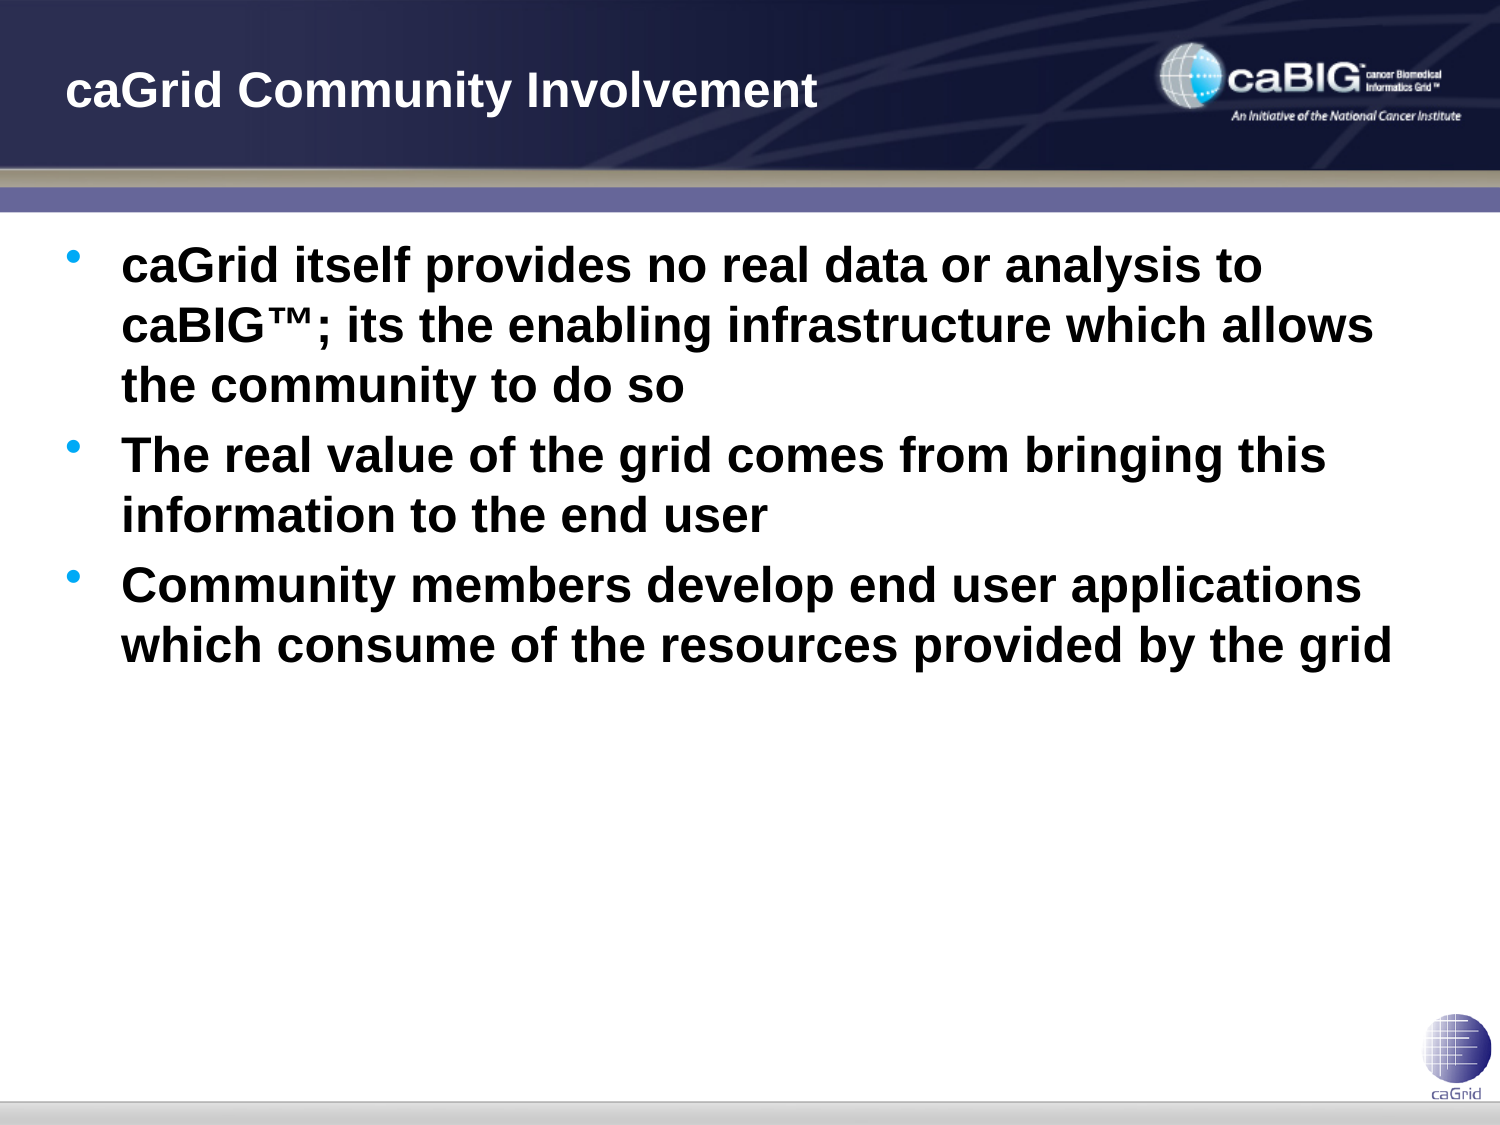

# caGrid Community Involvement
caGrid itself provides no real data or analysis to caBIG™; its the enabling infrastructure which allows the community to do so
The real value of the grid comes from bringing this information to the end user
Community members develop end user applications which consume of the resources provided by the grid